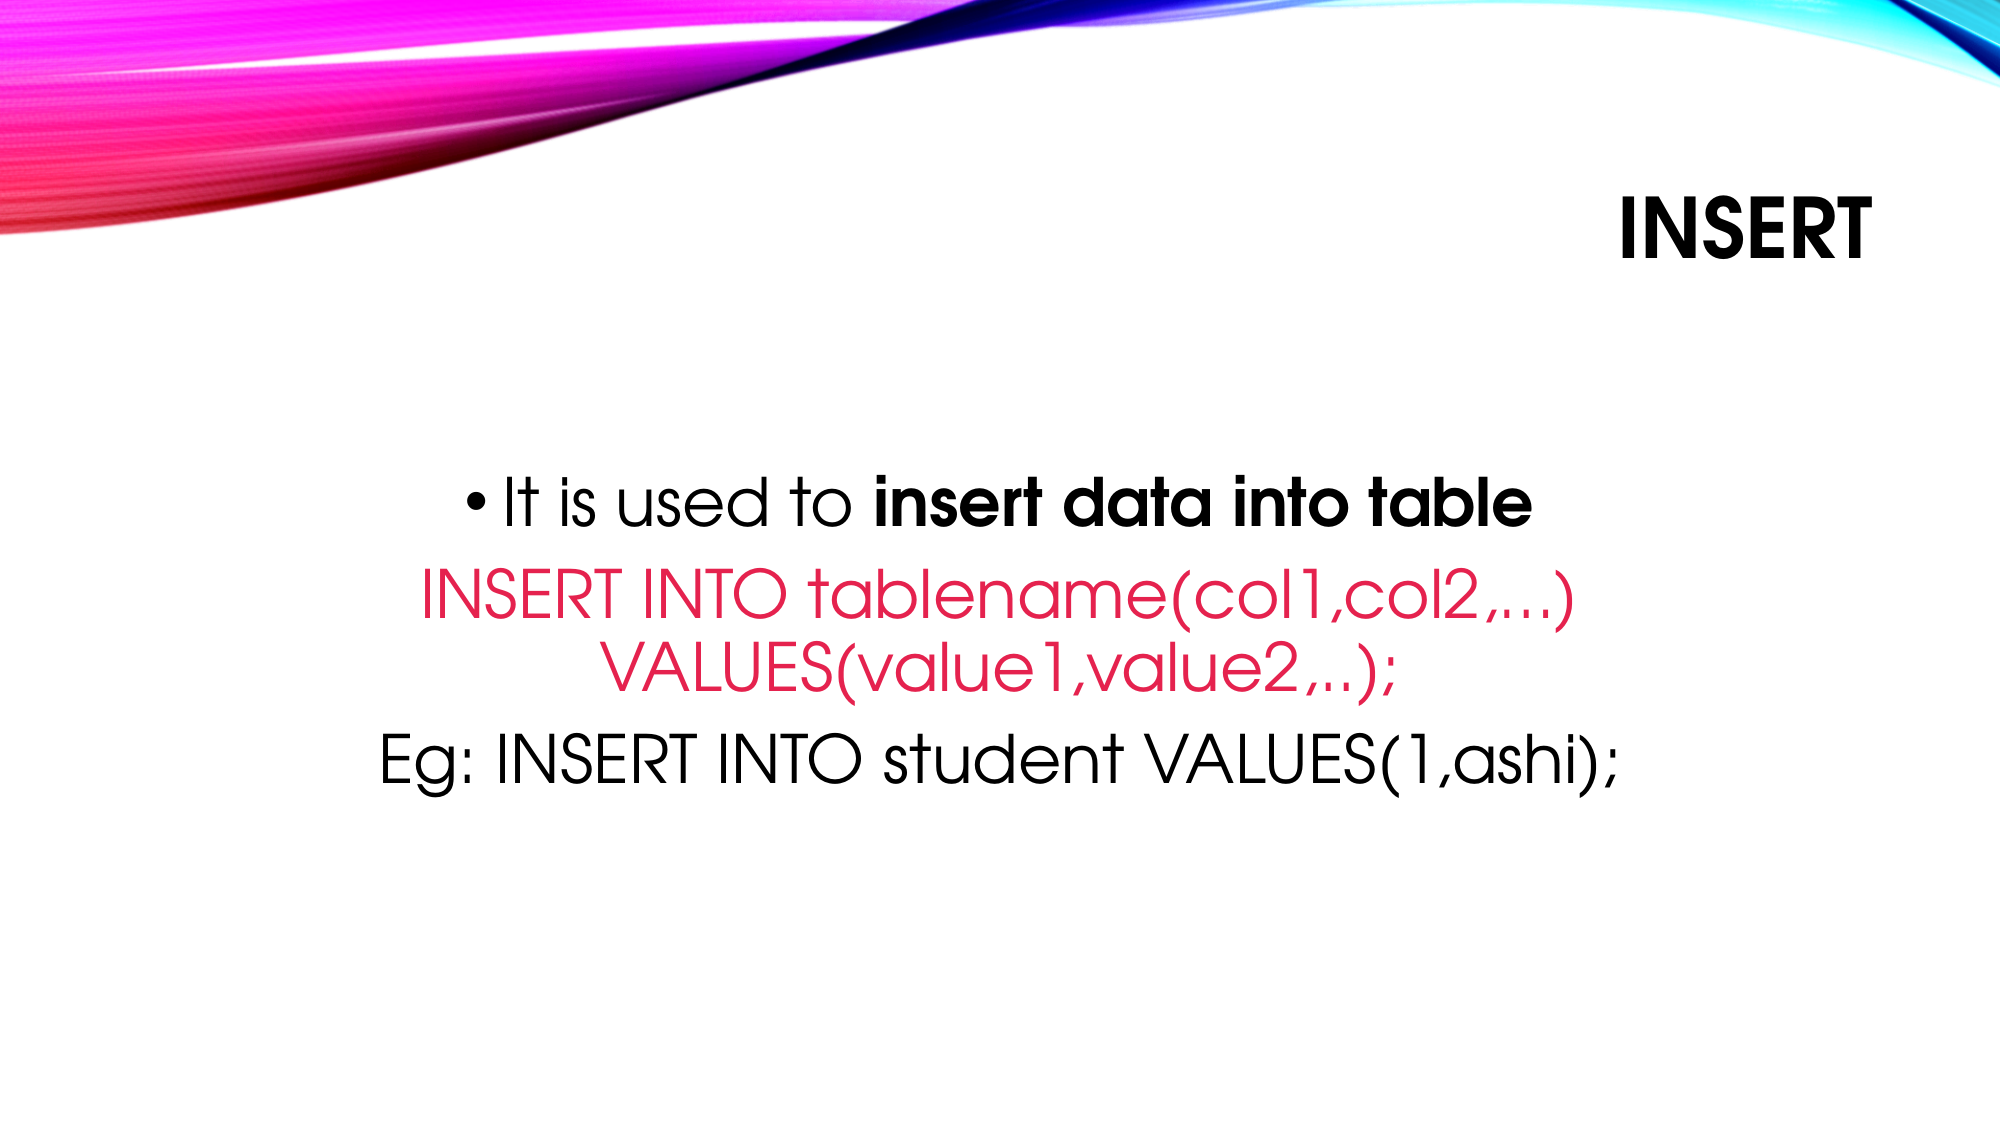

# INSERT

It is used to insert data into table
INSERT INTO tablename(col1,col2,…) VALUES(value1,value2,..);
Eg: INSERT INTO student VALUES(1,ashi);